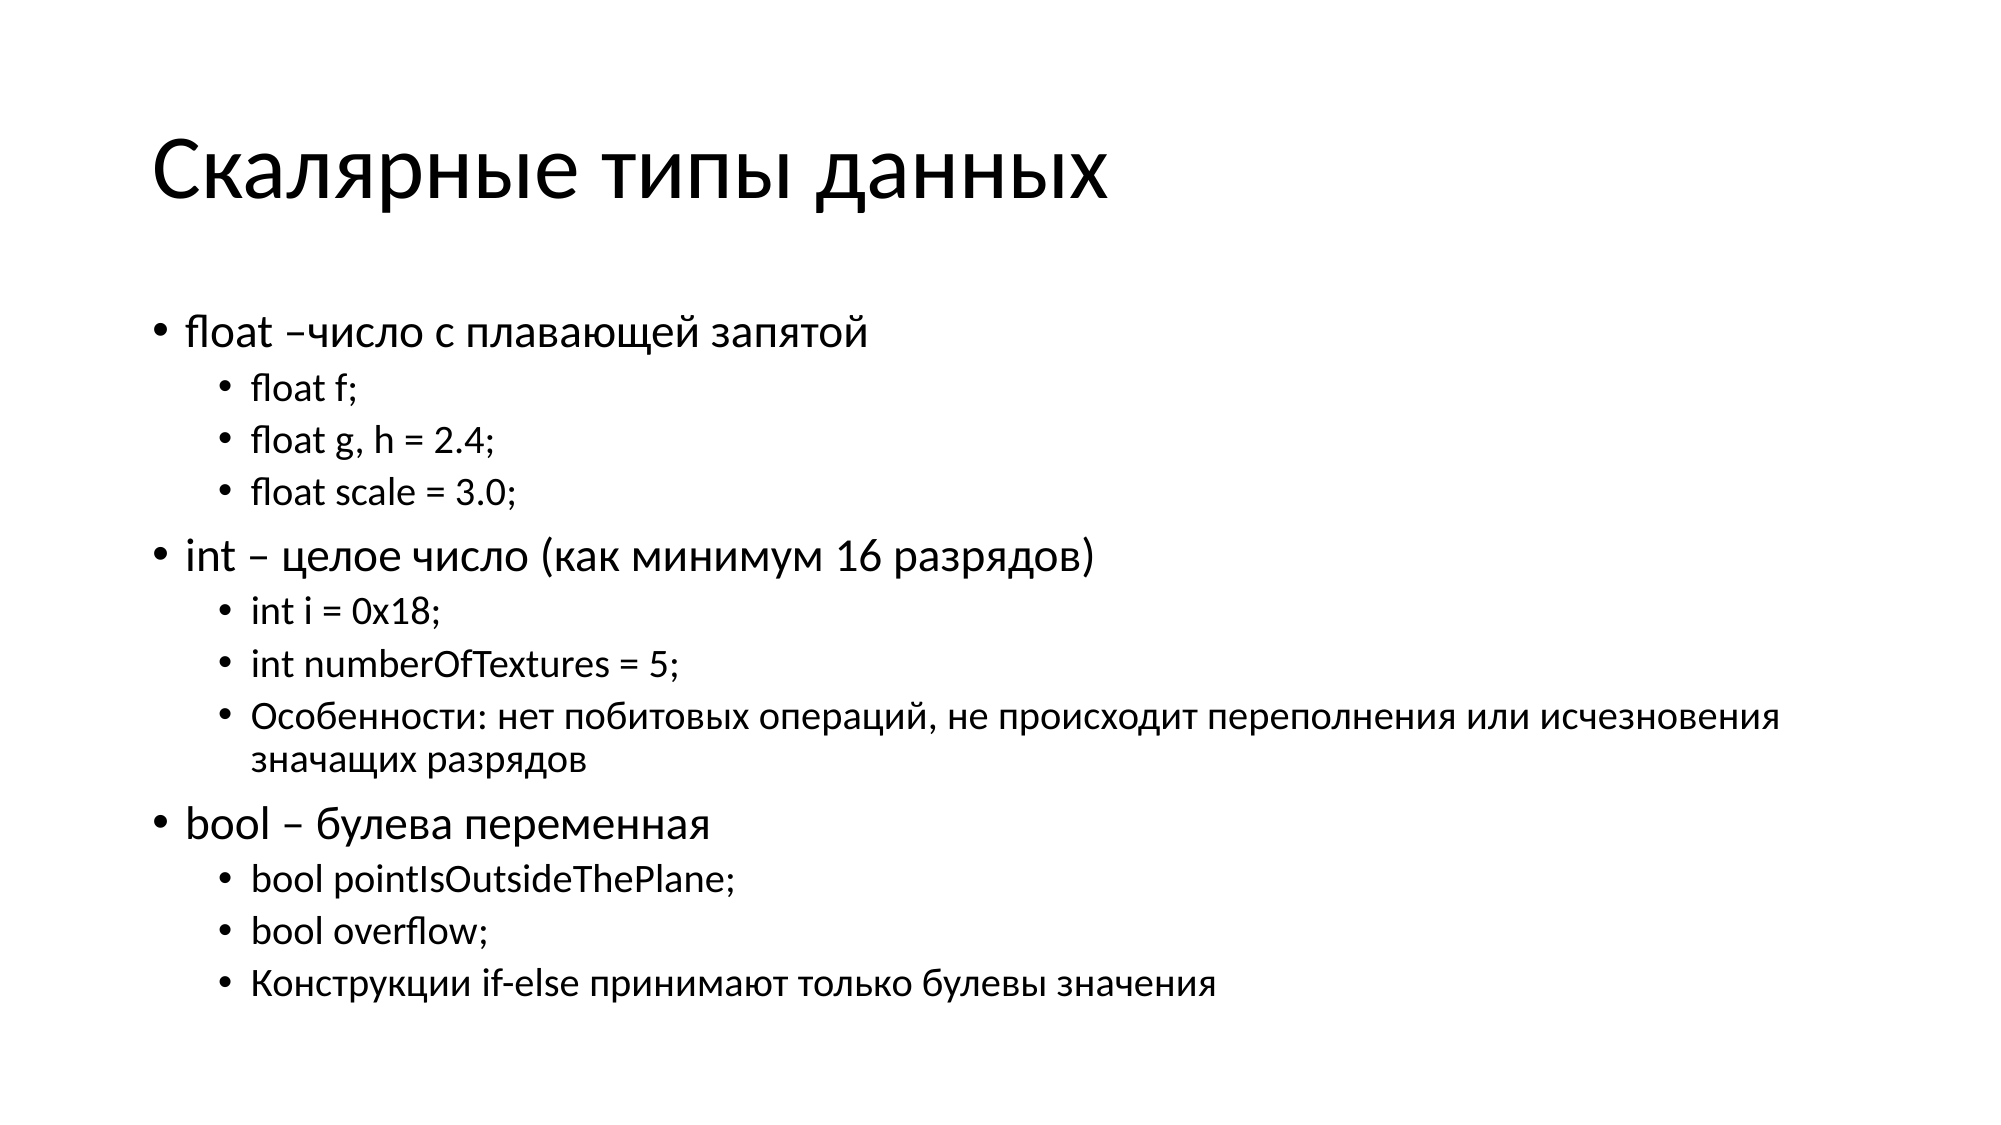

# Скалярные типы данных
float –число с плавающей запятой
float f;
float g, h = 2.4;
float scale = 3.0;
int – целое число (как минимум 16 разрядов)
int i = 0x18;
int numberOfTextures = 5;
Особенности: нет побитовых операций, не происходит переполнения или исчезновения значащих разрядов
bool – булева переменная
bool pointIsOutsideThePlane;
bool overflow;
Конструкции if-else принимают только булевы значения